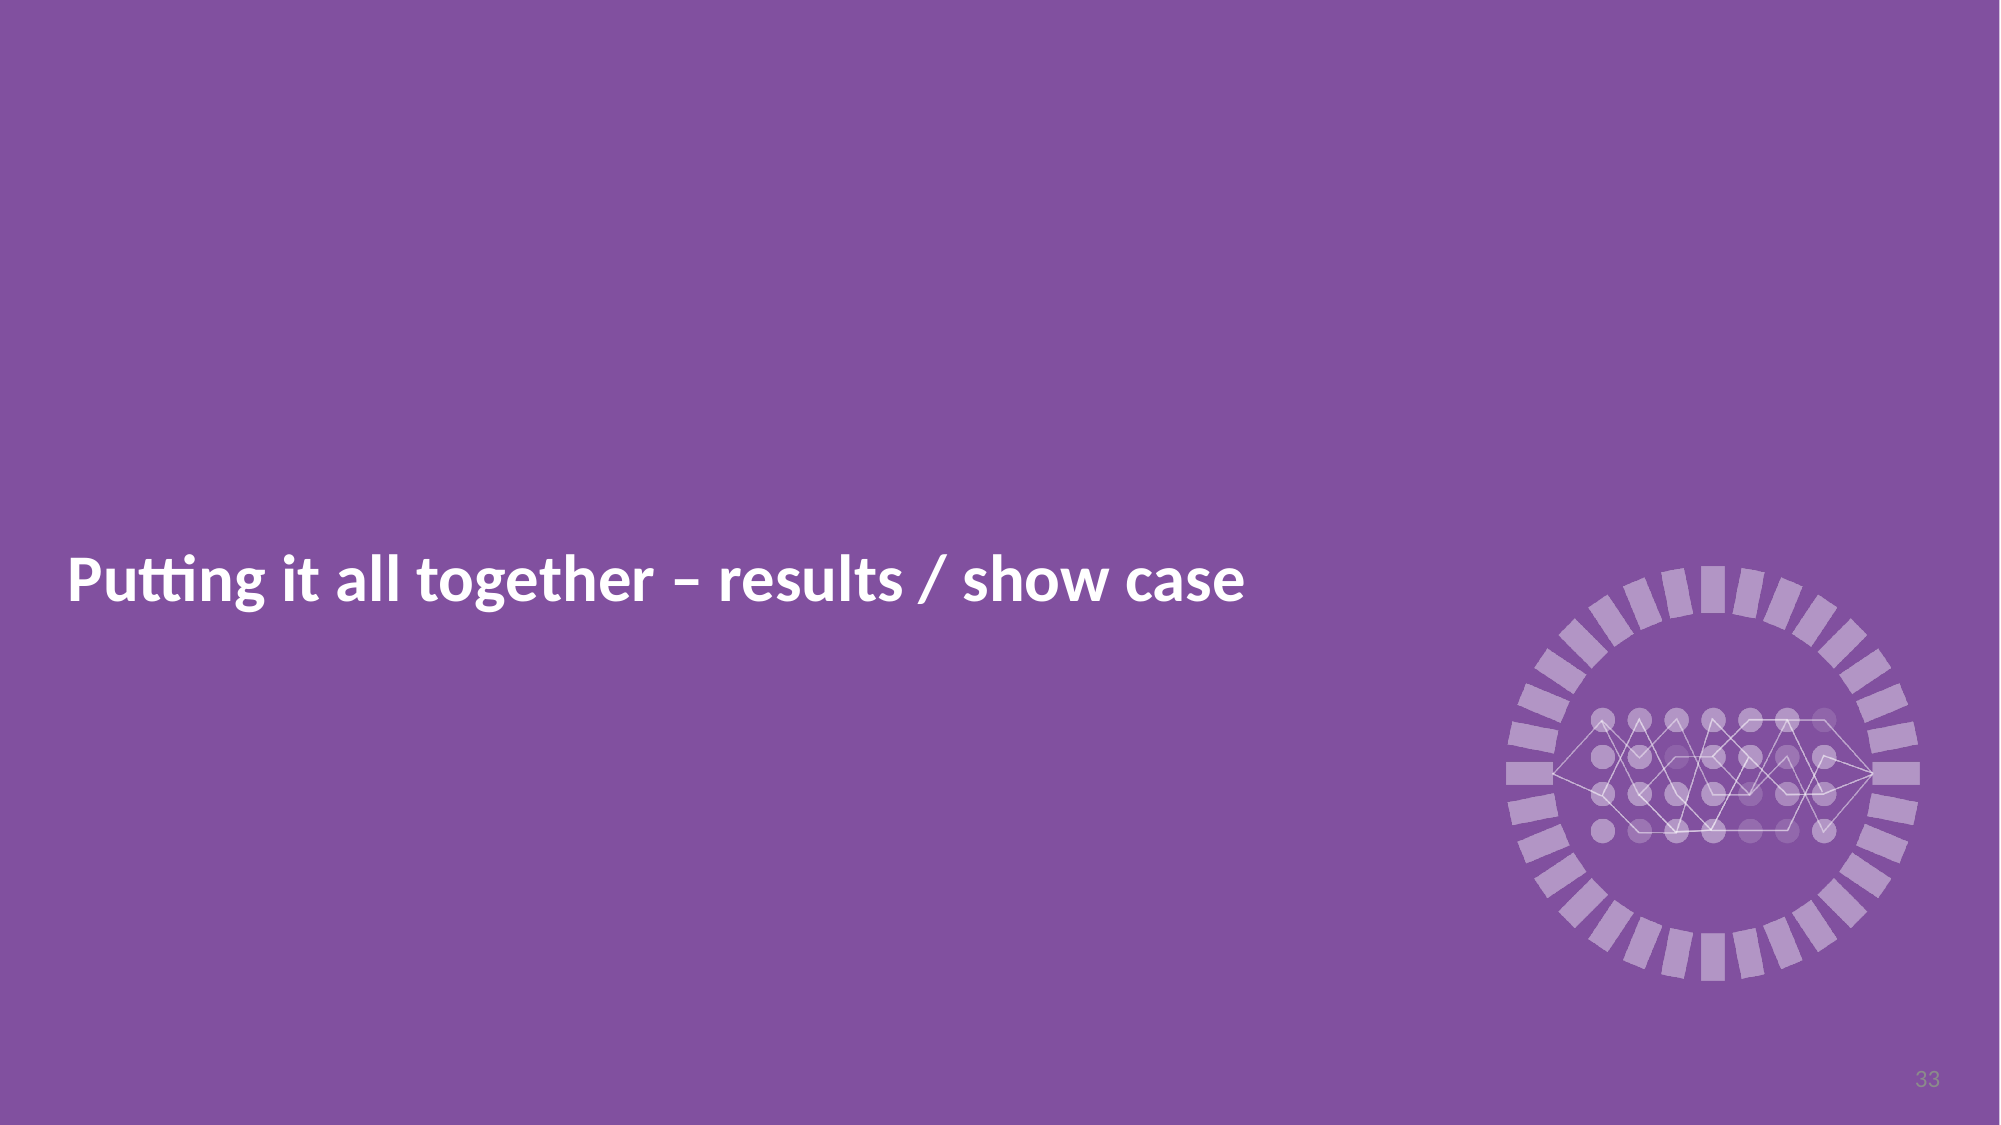

# Putting it all together – results / show case
33